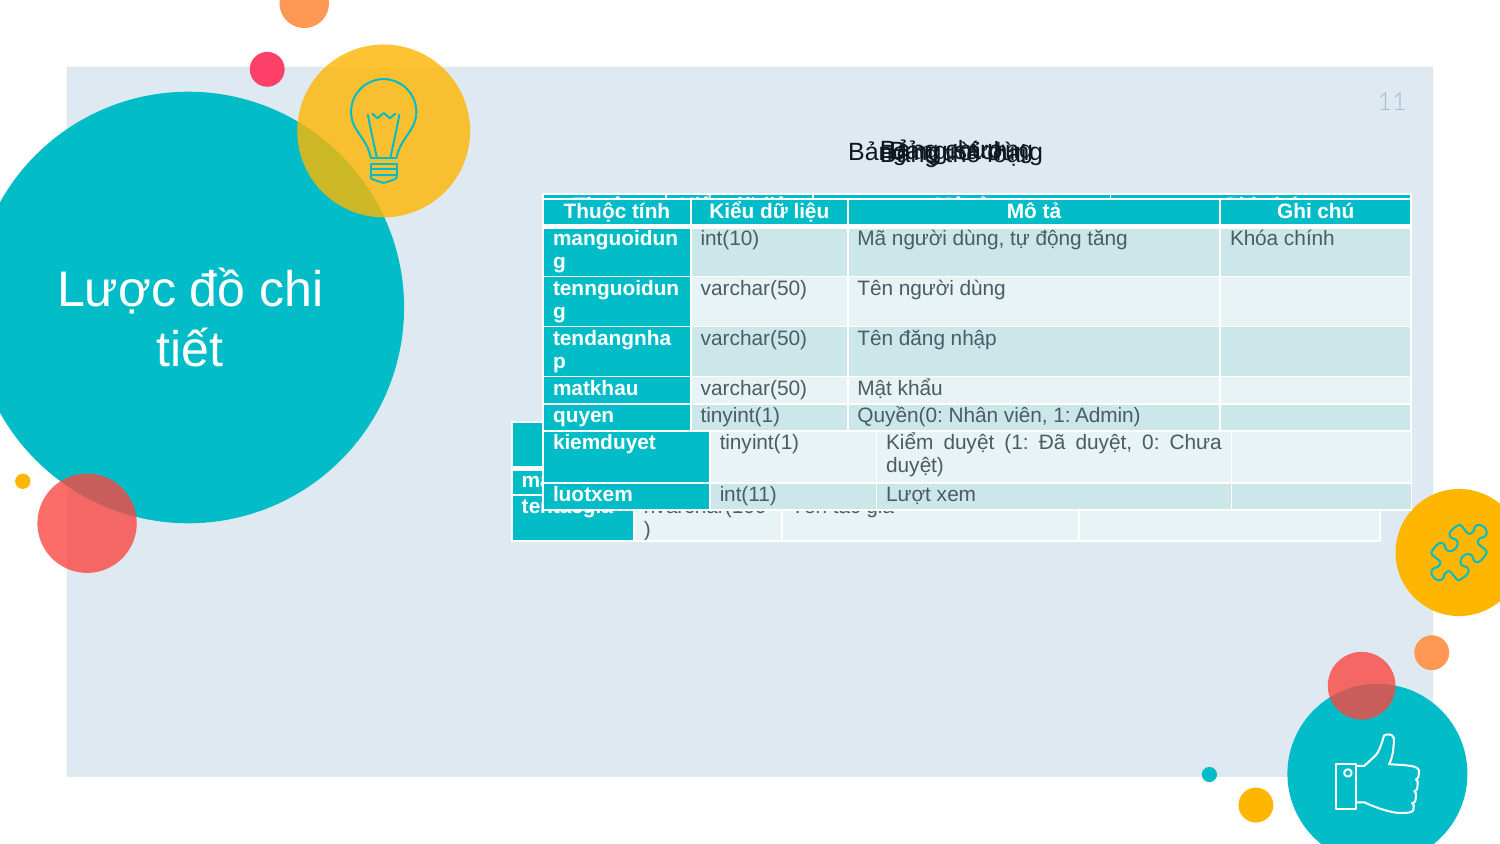

11
# Lược đồ chi tiết
Bảng chương
Bảng sách
Bảng người dùng
Bảng thể loại
| Thuộc tính | Kiểu dữ liệu | Mô tả | Ghi chú |
| --- | --- | --- | --- |
| machuong | int(10) | Mã chương, tự động tăng | Khóa chính |
| sach | int(10) | Mã sách | Khóa ngoại |
| chuongso | int(11) | Số thứ tự của chương |  |
| tenchuong | varchar(255) | Tên chương |  |
| noidung | text | Nội dung chương |  |
| Thuộc tính | Kiểu dữ liệu | Mô tả | Ghi chú |
| --- | --- | --- | --- |
| matheloai | int(10) | Mã thể loại, tự động tăng | Khóa chính |
| tentheloai | varchar(100) | Tên thể loại |  |
| Thuộc tính | Kiểu dữ liệu | Mô tả | Ghi chú |
| --- | --- | --- | --- |
| masach | int(10) | Mã sách, tự động tăng | Khóa chính |
| tensach | varchar(100) | Tên sách |  |
| anhdaidien | tinytext | Tên file ảnh đại diện |  |
| Tinhtrang\_full | tinyint(1) | Tình trạng sách (1: Full, 0: Đang cập nhật) |  |
| tacgia | int(11) | Mã tác giả | Khóa ngoại |
| tomtat | text | Tóm tắt |  |
| theloai | int(11) | Mã thể loại | Khóa ngoại |
| kiemduyet | tinyint(1) | Kiểm duyệt (1: Đã duyệt, 0: Chưa duyệt) |  |
| luotxem | int(11) | Lượt xem |  |
| Thuộc tính | Kiểu dữ liệu | Mô tả | Ghi chú |
| --- | --- | --- | --- |
| manguoidung | int(10) | Mã người dùng, tự động tăng | Khóa chính |
| tennguoidung | varchar(50) | Tên người dùng |  |
| tendangnhap | varchar(50) | Tên đăng nhập |  |
| matkhau | varchar(50) | Mật khẩu |  |
| quyen | tinyint(1) | Quyền(0: Nhân viên, 1: Admin) |  |
Bảng tác giả
| Thuộc tính | Kiểu dữ liệu | Mô tả | Ghi chú |
| --- | --- | --- | --- |
| matacgia | int(10) | Mã tác giả, tự động tăng | Khóa chính |
| tentacgia | nvarchar(100) | Tên tác giả |  |